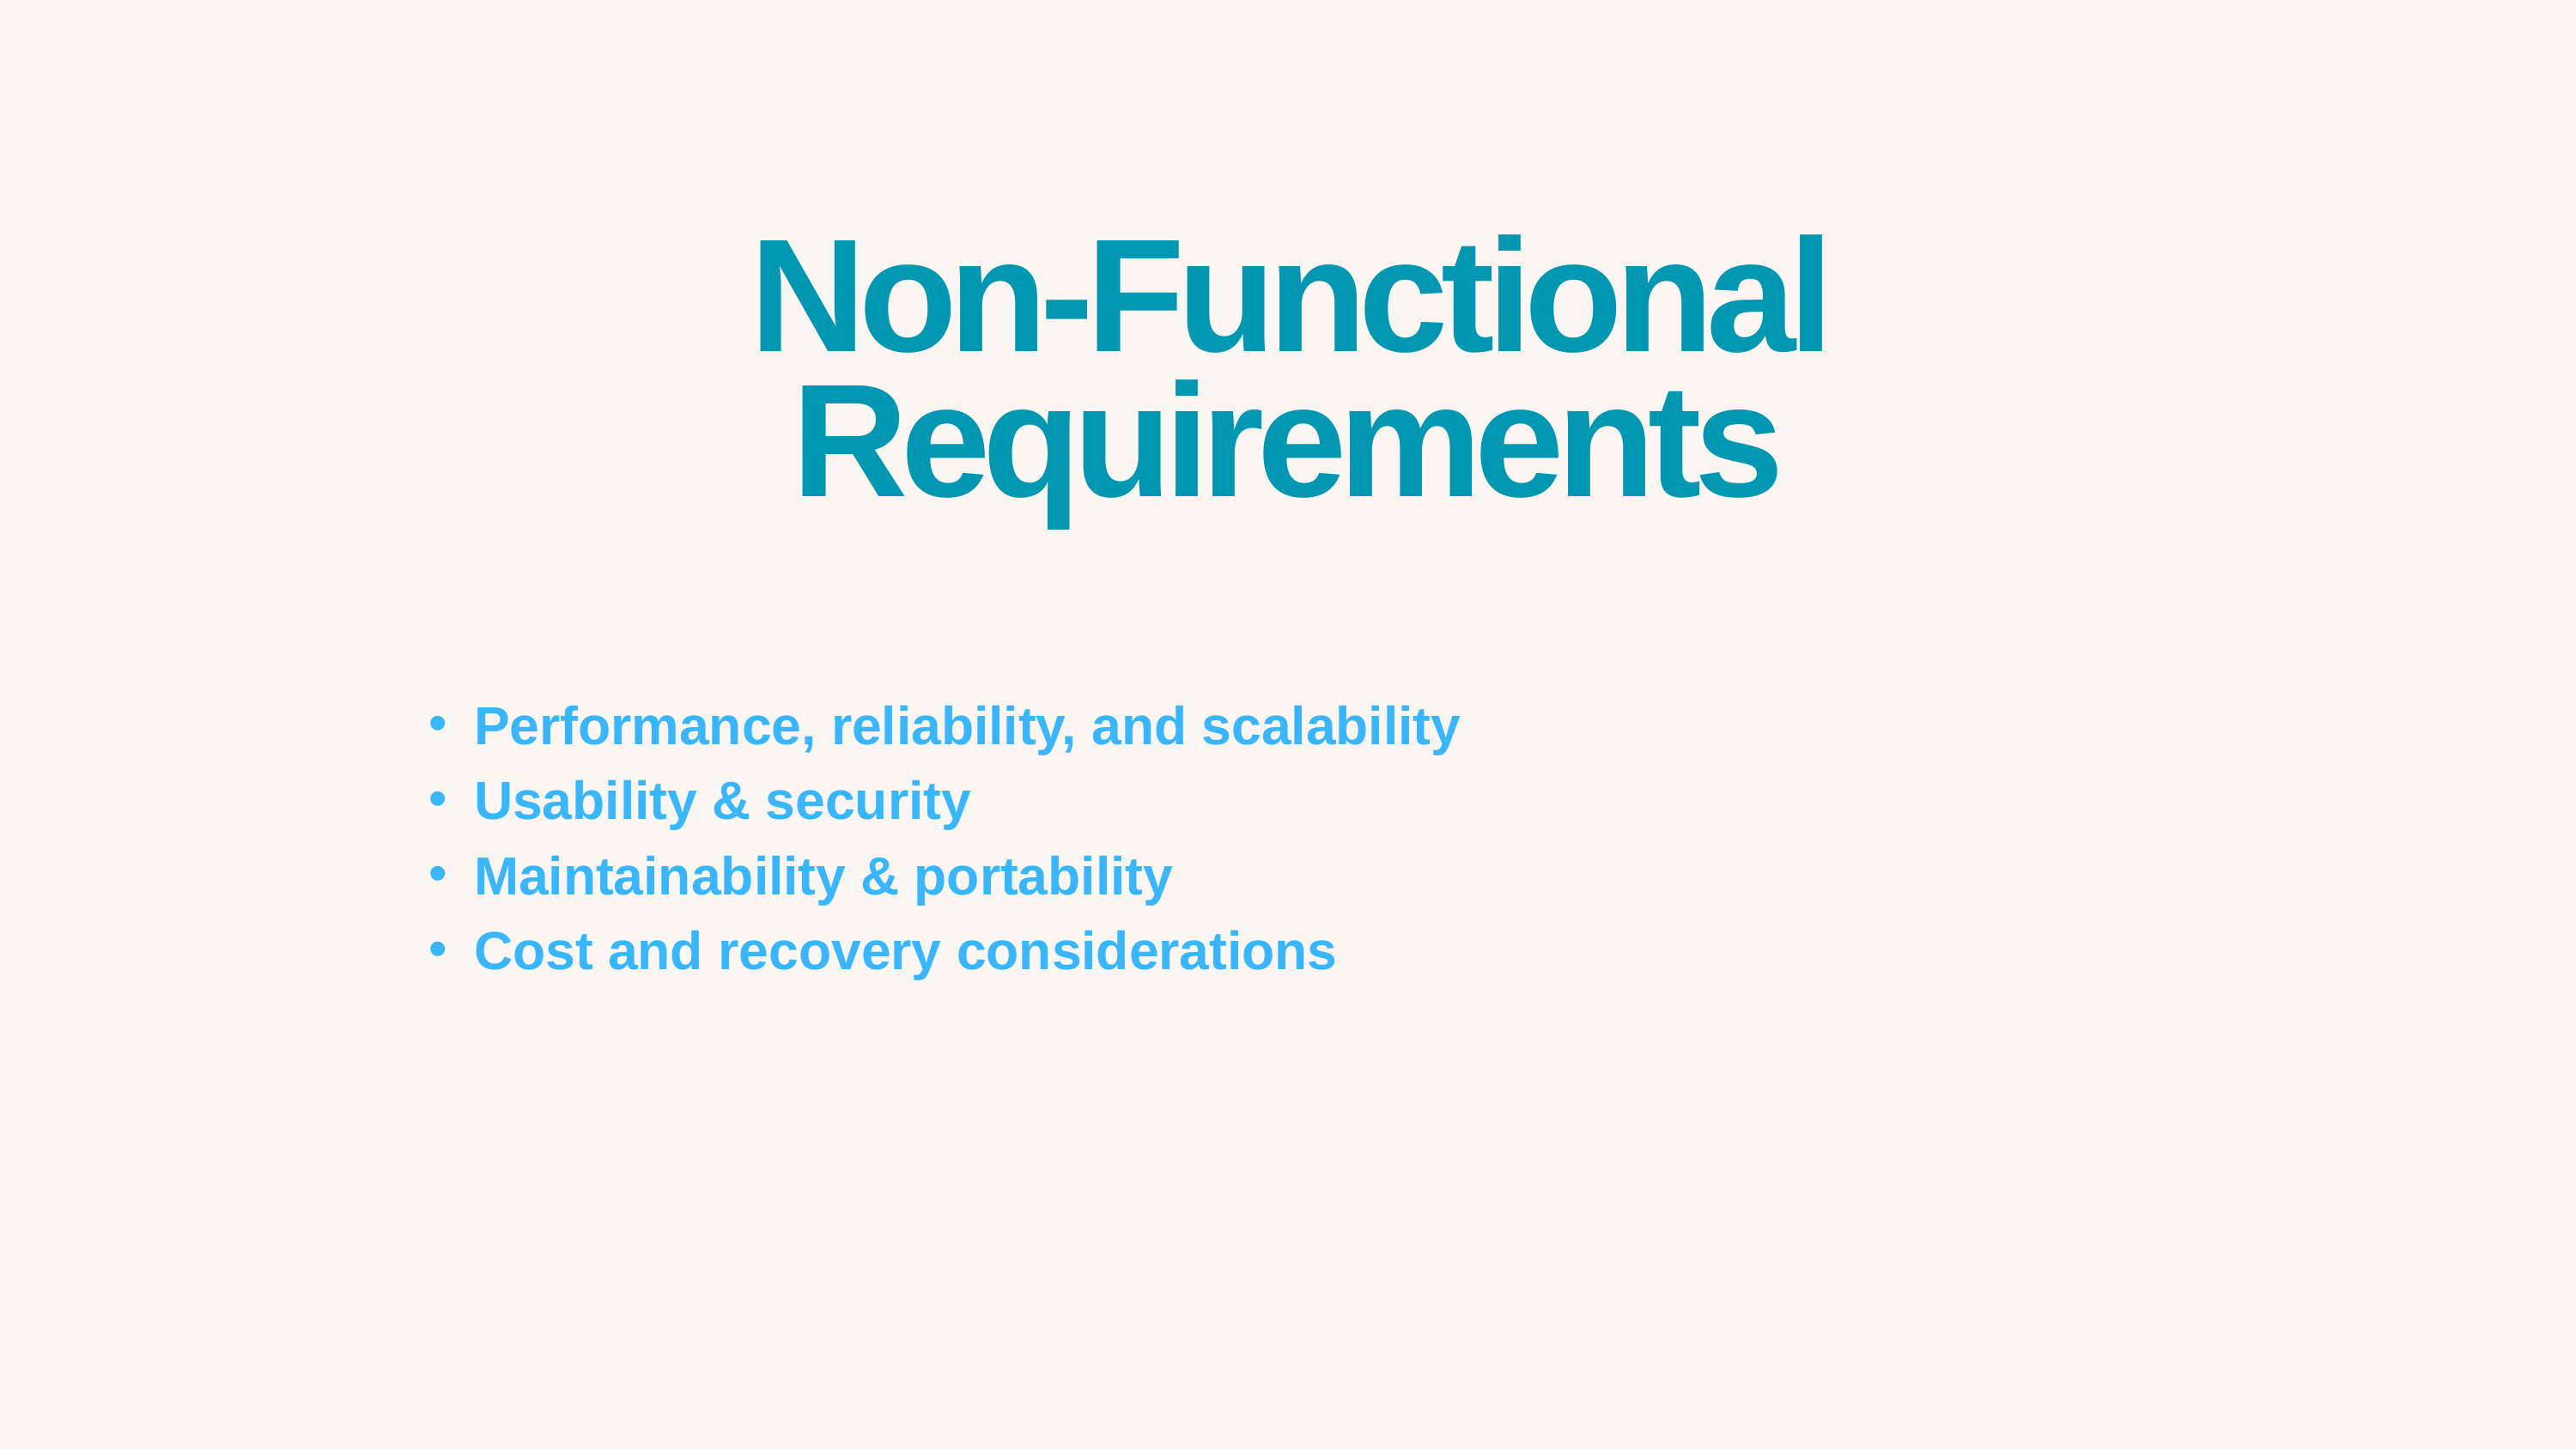

Non-Functional Requirements
Performance, reliability, and scalability
Usability & security
Maintainability & portability
Cost and recovery considerations